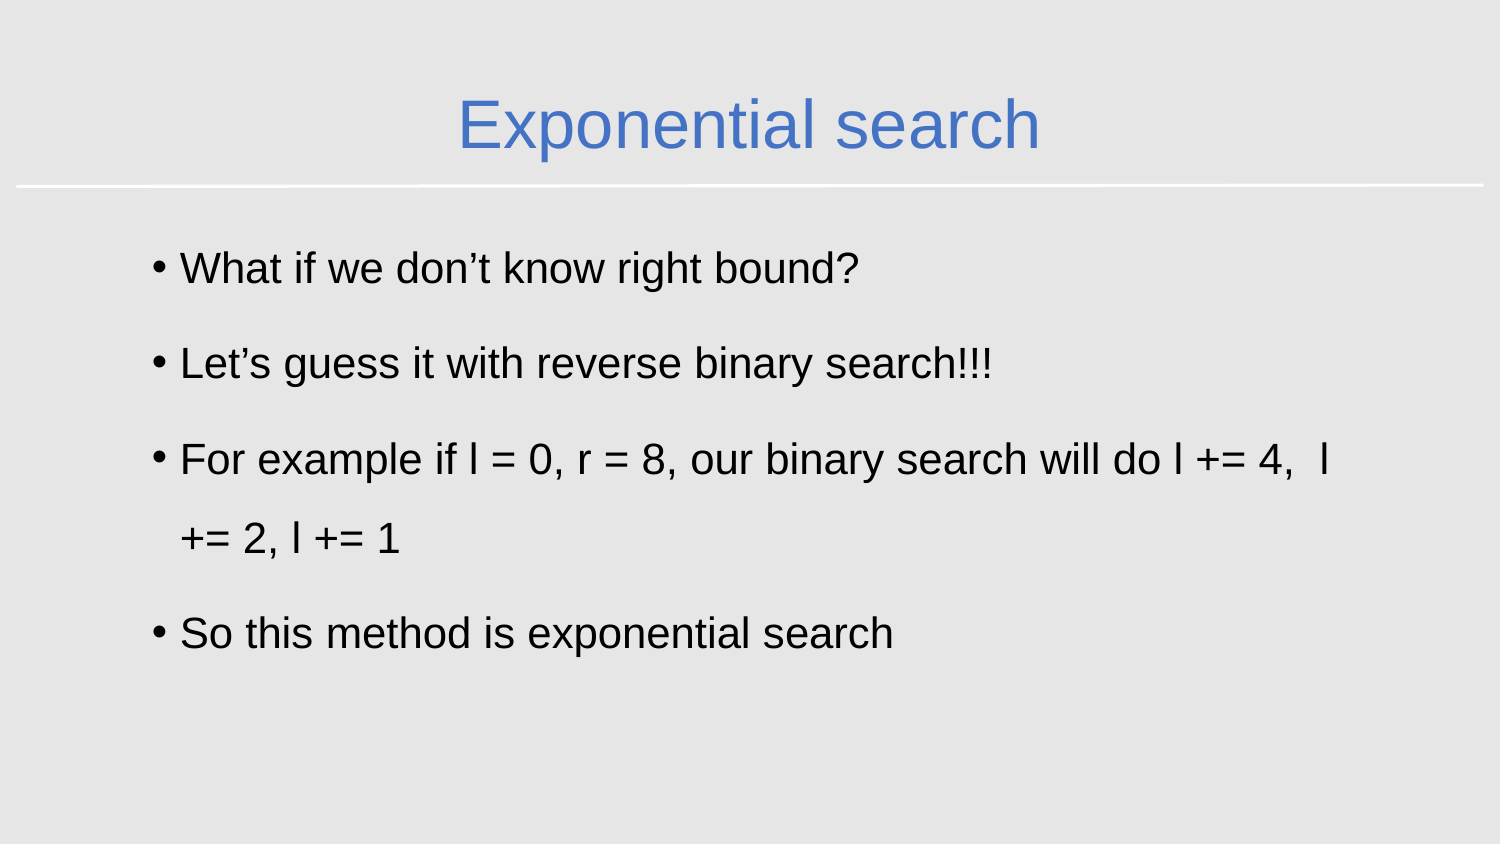

# Exponential search
What if we don’t know right bound?
Let’s guess it with reverse binary search!!!
For example if l = 0, r = 8, our binary search will do l += 4,  l += 2, l += 1
So this method is exponential search